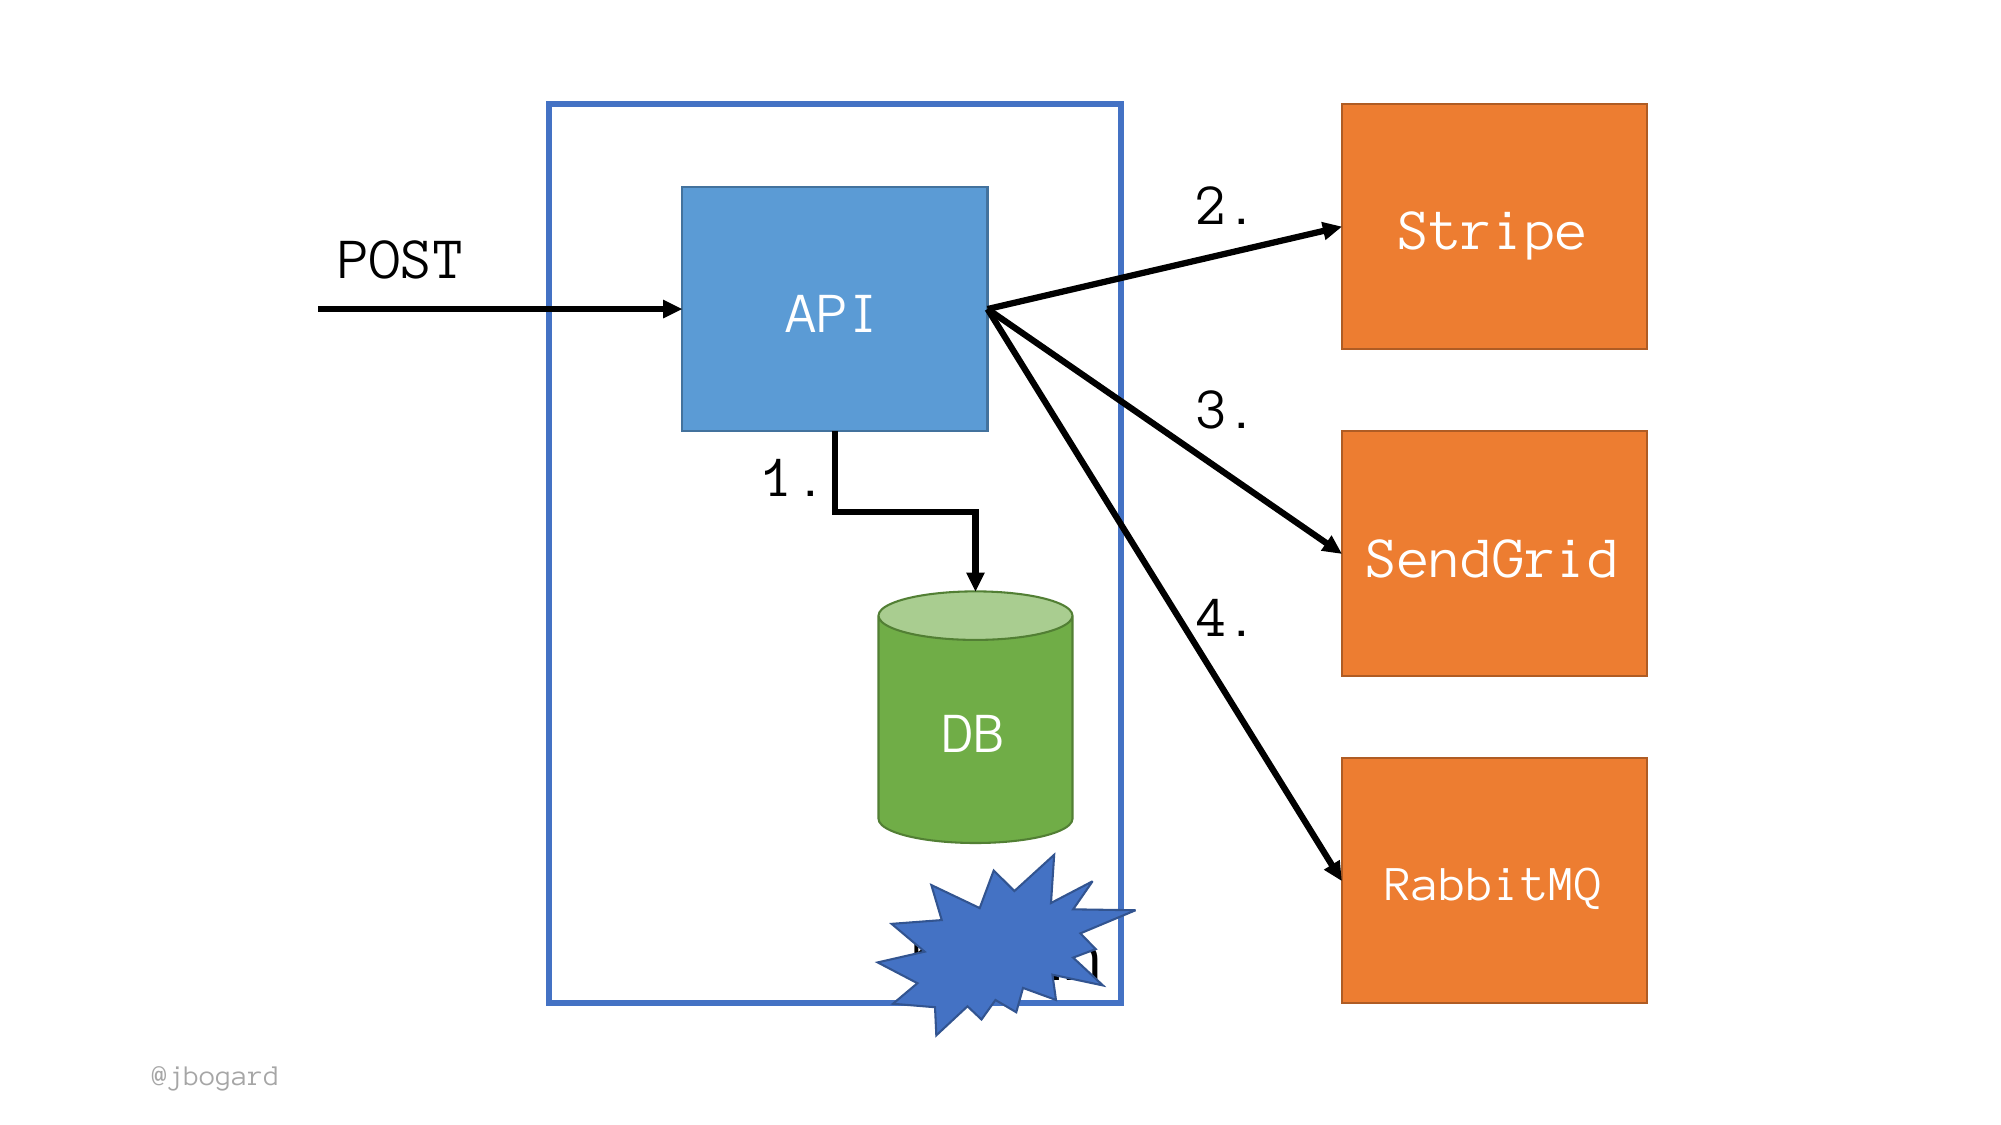

Txn
Stripe
2.
API
POST
3.
1.
SendGrid
4.
DB
RabbitMQ
5.